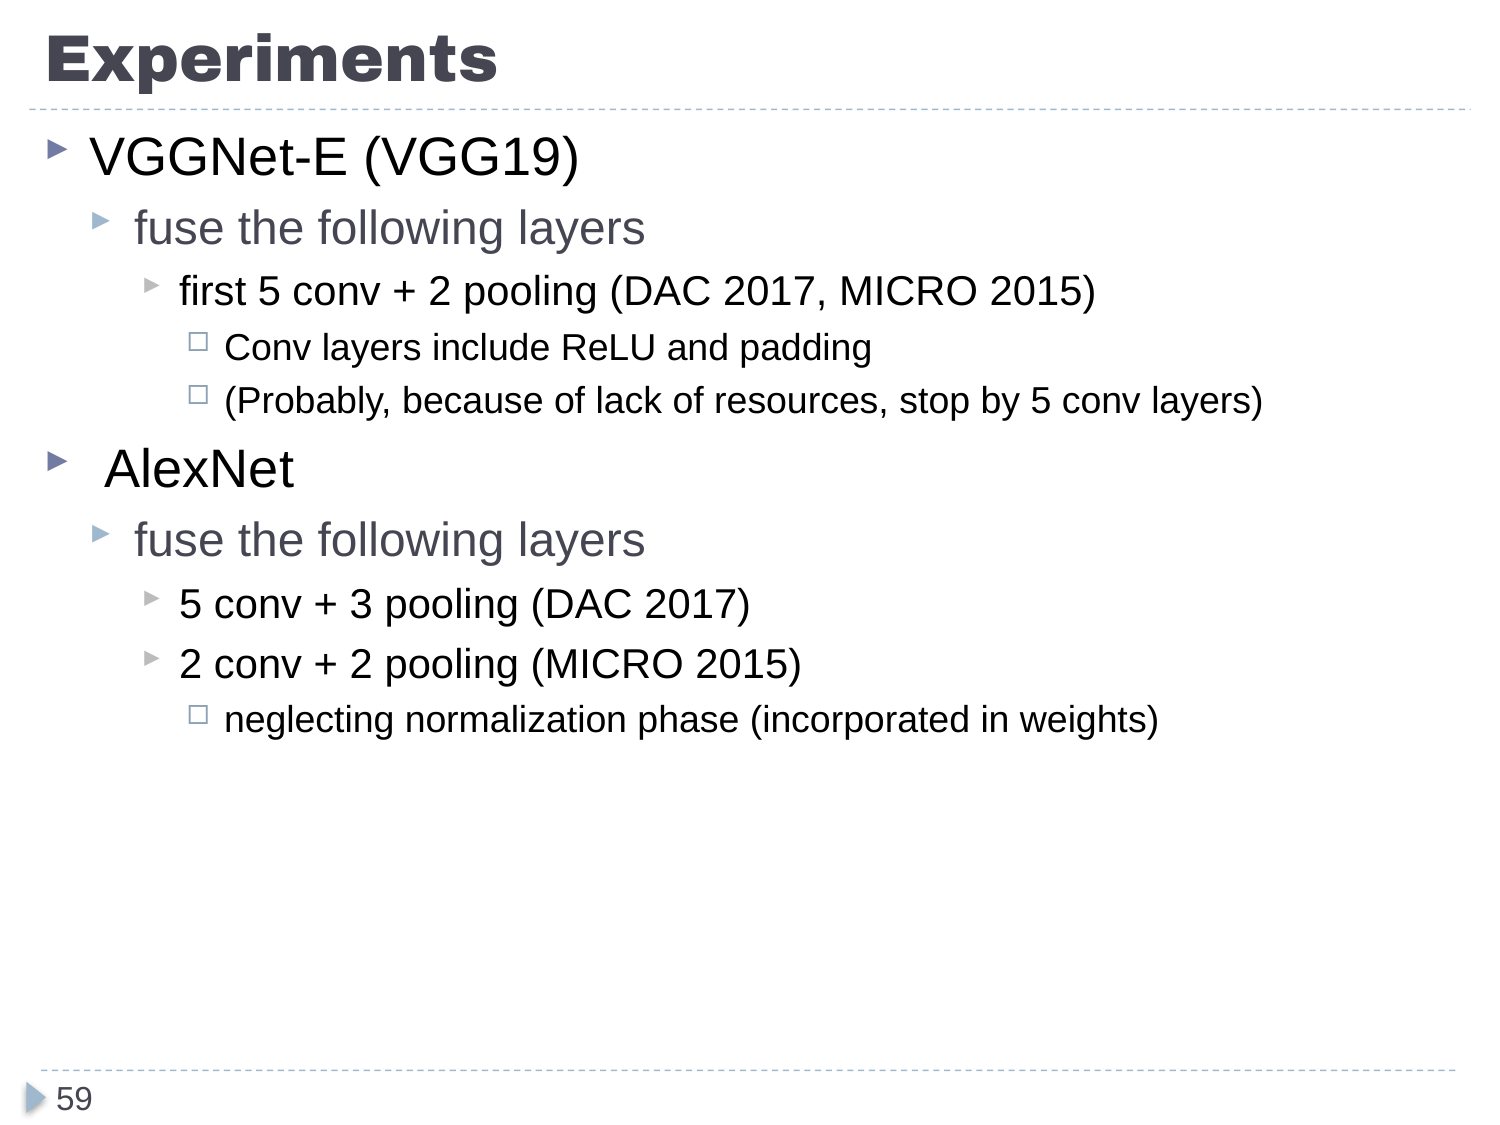

# Experiments
VGGNet-E (VGG19)
fuse the following layers
first 5 conv + 2 pooling (DAC 2017, MICRO 2015)
Conv layers include ReLU and padding
(Probably, because of lack of resources, stop by 5 conv layers)
 AlexNet
fuse the following layers
5 conv + 3 pooling (DAC 2017)
2 conv + 2 pooling (MICRO 2015)
neglecting normalization phase (incorporated in weights)
59